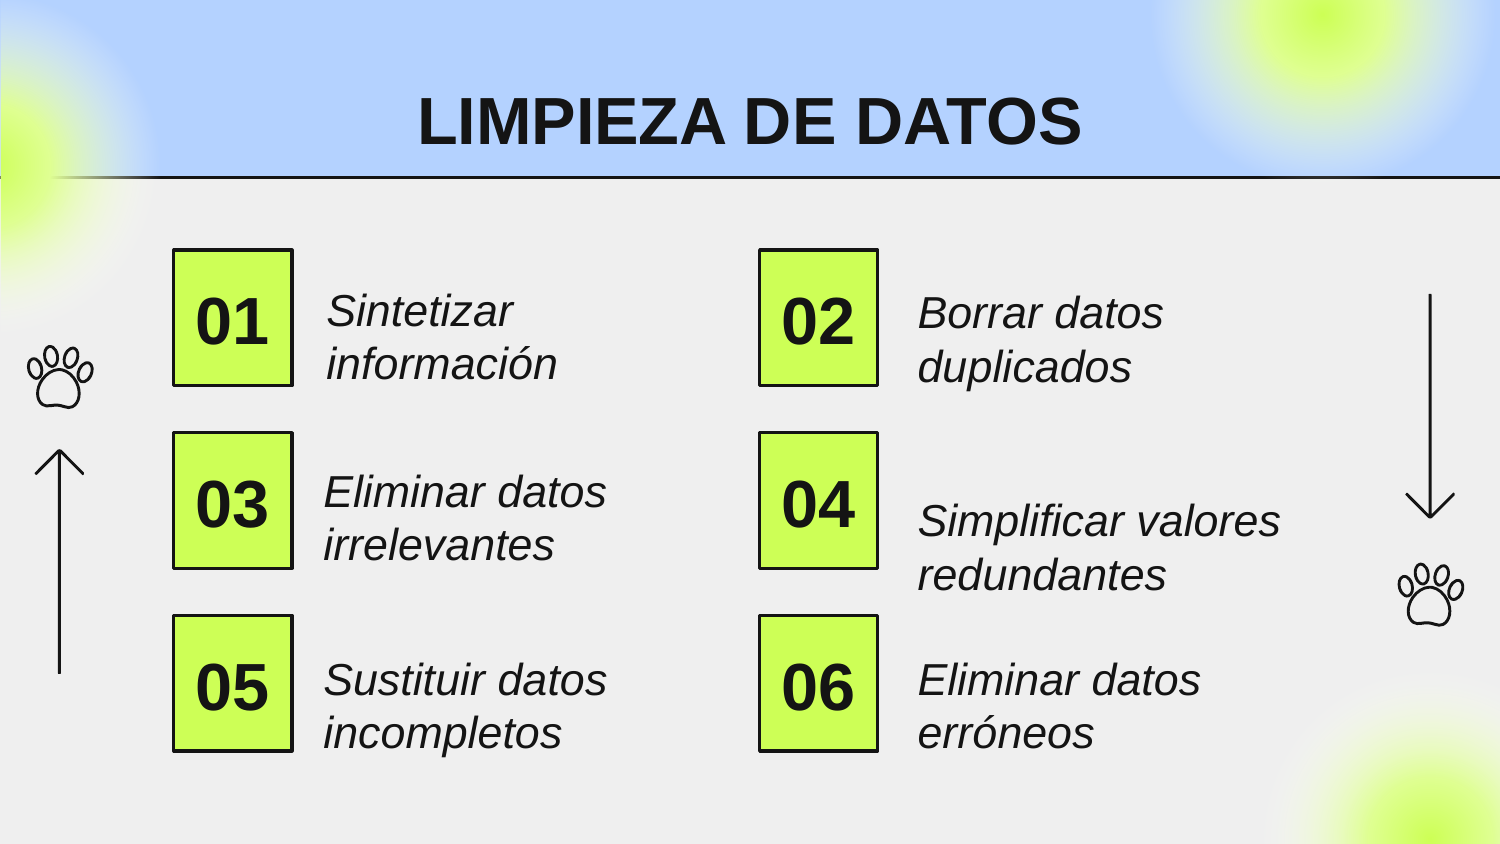

# LIMPIEZA DE DATOS
01
02

Sintetizar información
Borrar datos duplicados

03
04

Eliminar datos irrelevantes
Simplificar valores redundantes

05
06
Sustituir datos incompletos
Eliminar datos erróneos